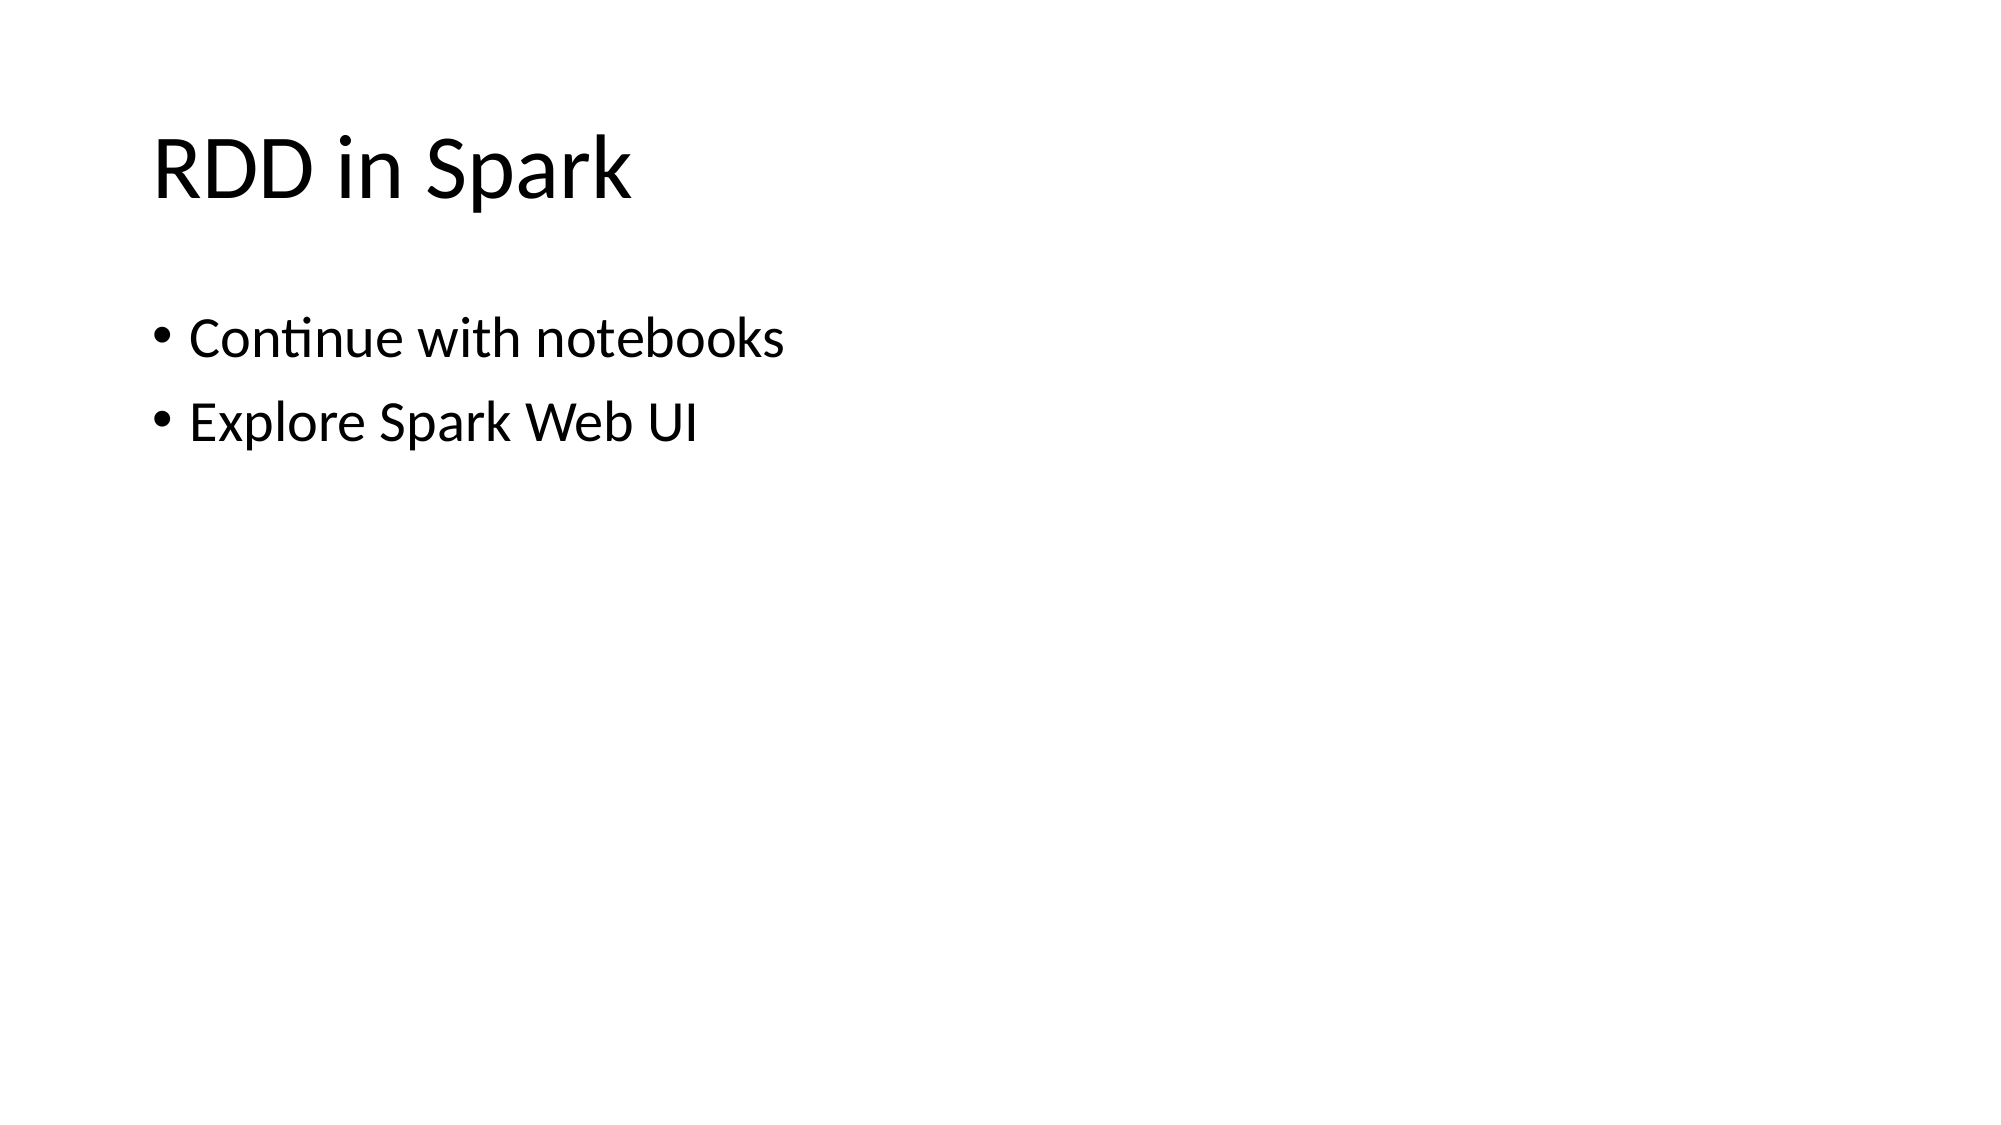

# RDD in Spark
Continue with notebooks
Explore Spark Web UI